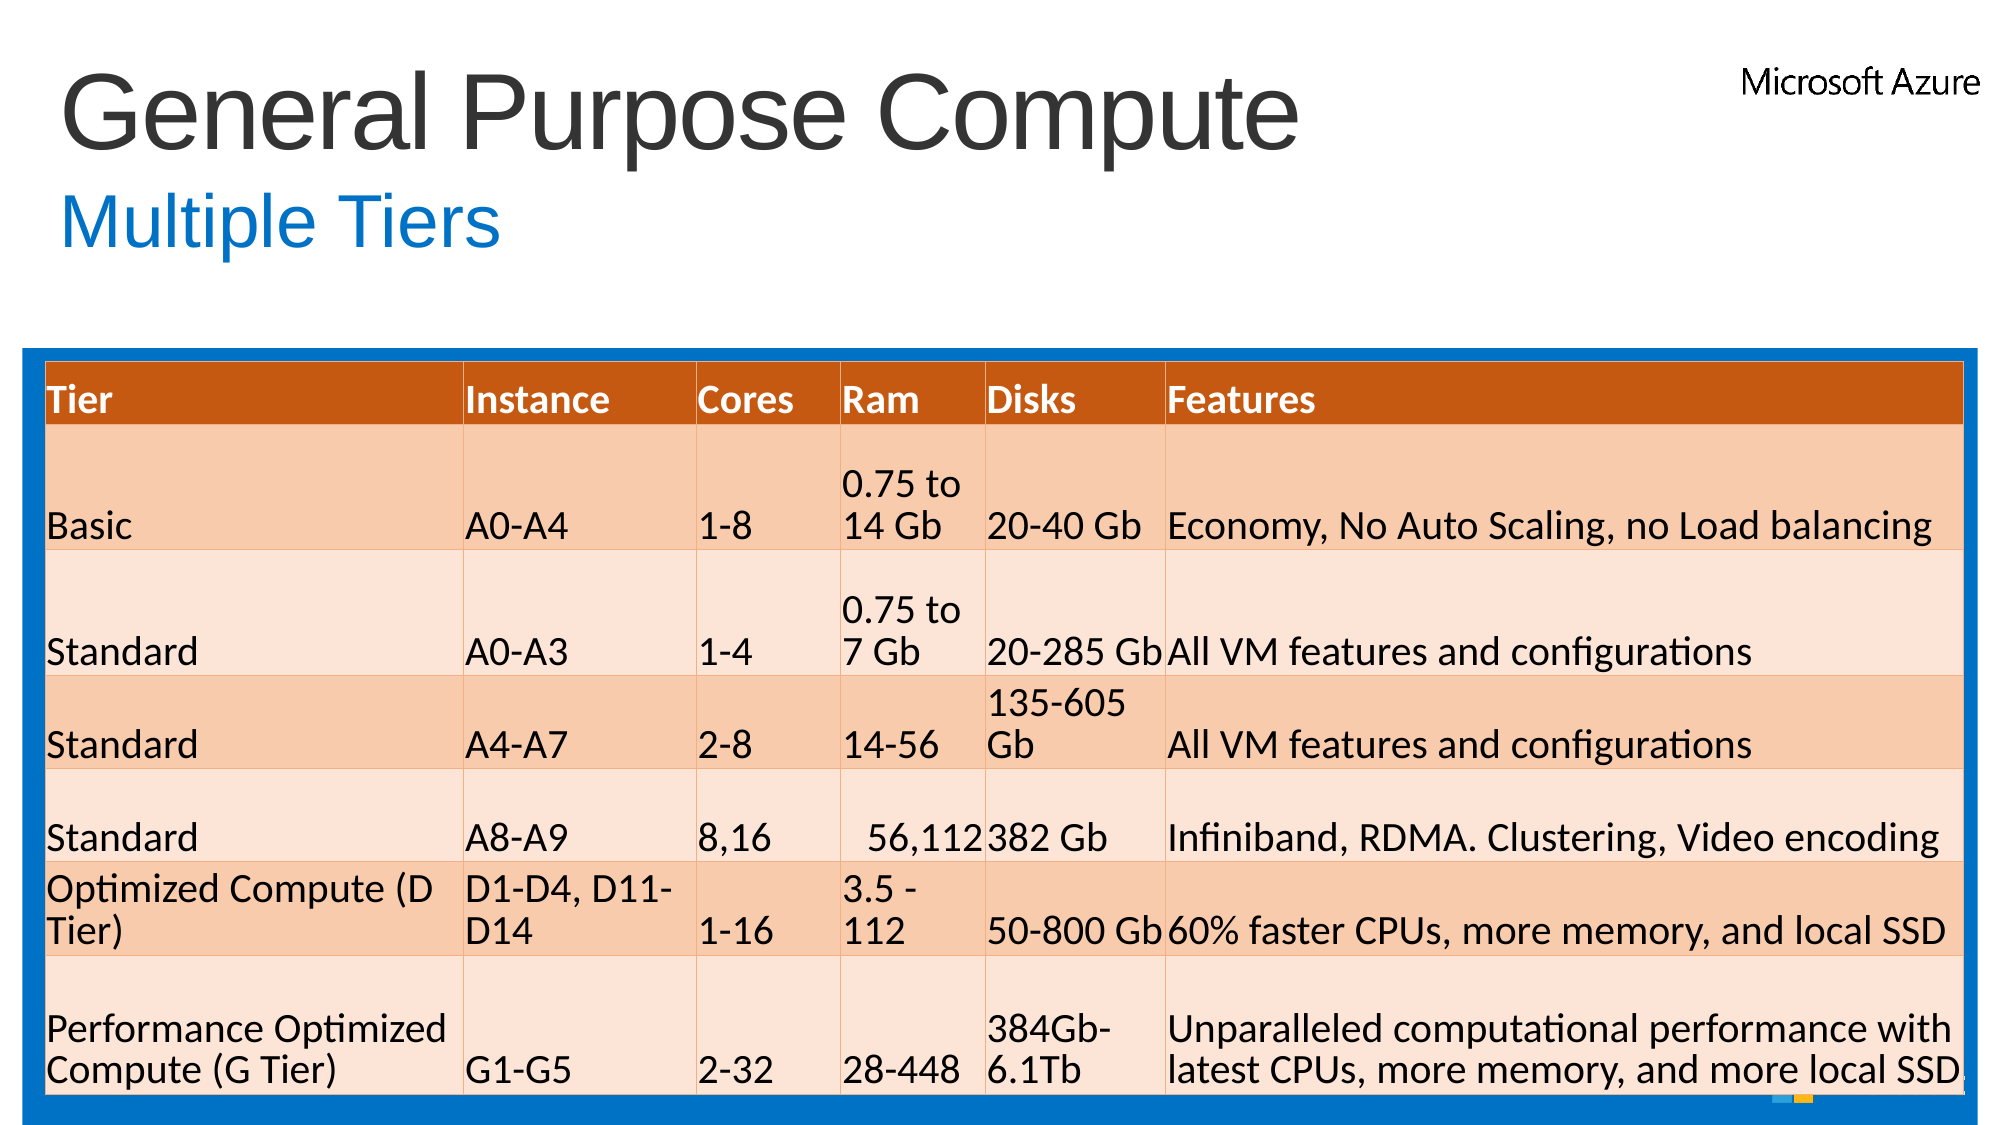

# General Purpose Compute
Multiple Tiers

| Tier | Instance | Cores | Ram | Disks | Features |
| --- | --- | --- | --- | --- | --- |
| Basic | A0-A4 | 1-8 | 0.75 to 14 Gb | 20-40 Gb | Economy, No Auto Scaling, no Load balancing |
| Standard | A0-A3 | 1-4 | 0.75 to 7 Gb | 20-285 Gb | All VM features and configurations |
| Standard | A4-A7 | 2-8 | 14-56 | 135-605 Gb | All VM features and configurations |
| Standard | A8-A9 | 8,16 | 56,112 | 382 Gb | Infiniband, RDMA. Clustering, Video encoding |
| Optimized Compute (D Tier) | D1-D4, D11-D14 | 1-16 | 3.5 - 112 | 50-800 Gb | 60% faster CPUs, more memory, and local SSD |
| Performance Optimized Compute (G Tier) | G1-G5 | 2-32 | 28-448 | 384Gb-6.1Tb | Unparalleled computational performance with latest CPUs, more memory, and more local SSD |